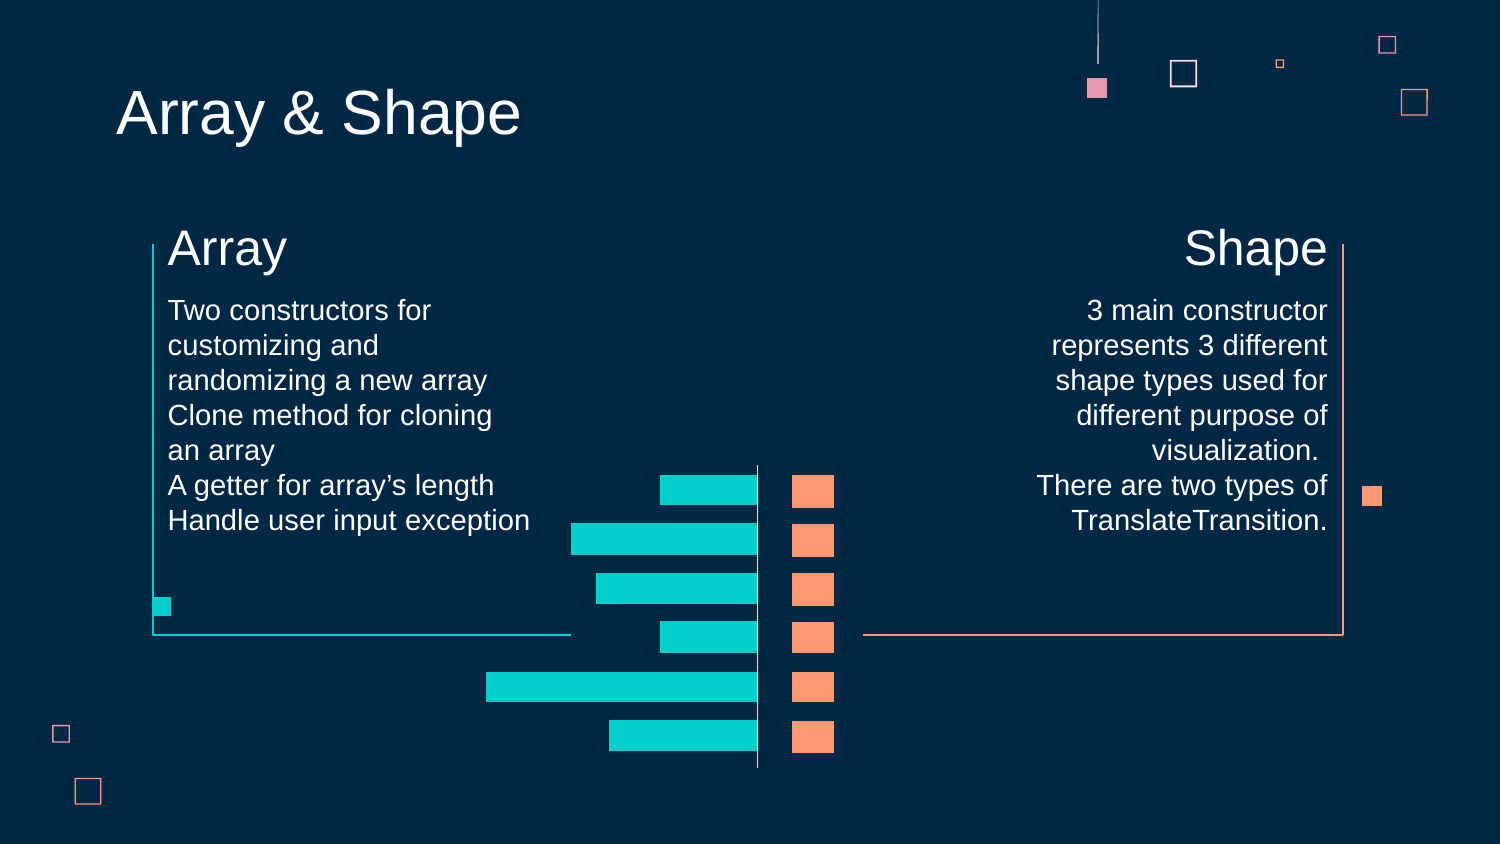

Array & Shape
Shape
# Array
Two constructors for customizing and randomizing a new array
Clone method for cloning an array
A getter for array’s length
Handle user input exception
3 main constructor represents 3 different shape types used for different purpose of visualization. 
There are two types of TranslateTransition.